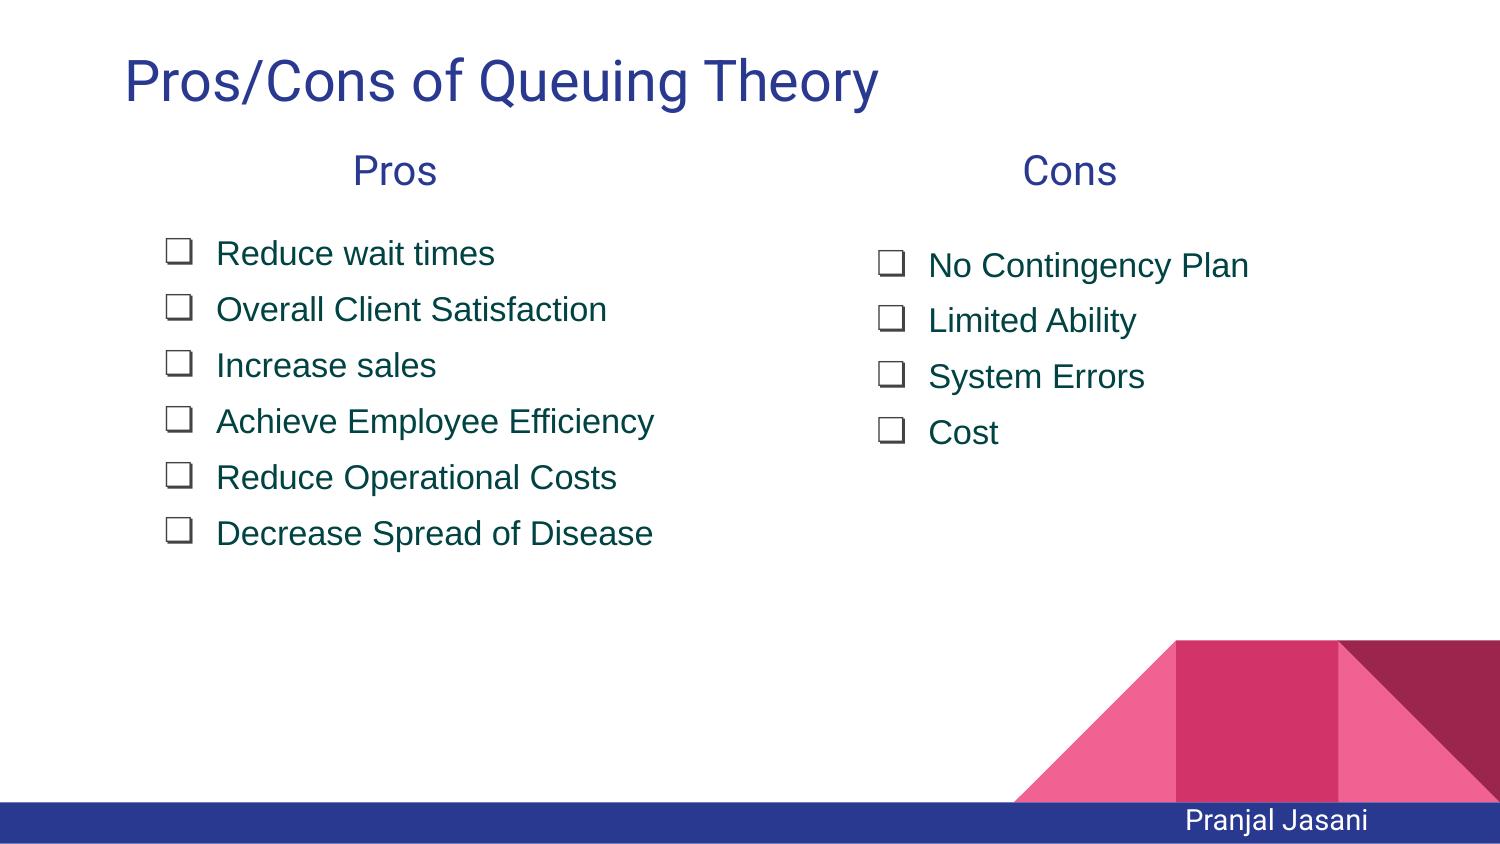

# Pros/Cons of Queuing Theory
Pros
Cons
Reduce wait times
Overall Client Satisfaction
Increase sales
Achieve Employee Efficiency
Reduce Operational Costs
Decrease Spread of Disease
No Contingency Plan
Limited Ability
System Errors
Cost
Pranjal Jasani